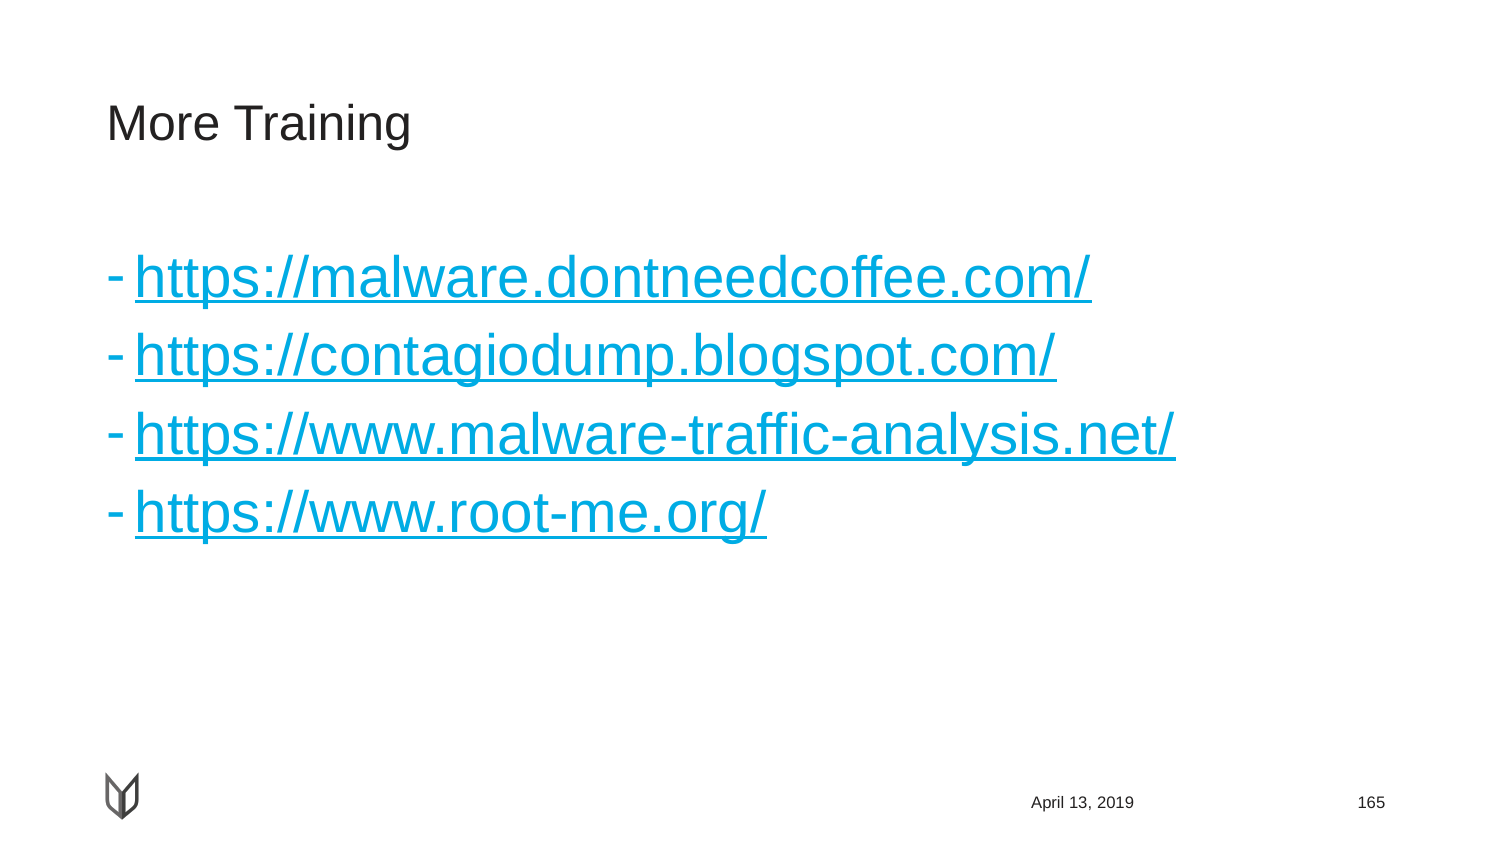

# More Training
https://malware.dontneedcoffee.com/
https://contagiodump.blogspot.com/
https://www.malware-traffic-analysis.net/
https://www.root-me.org/

April 13, 2019
165